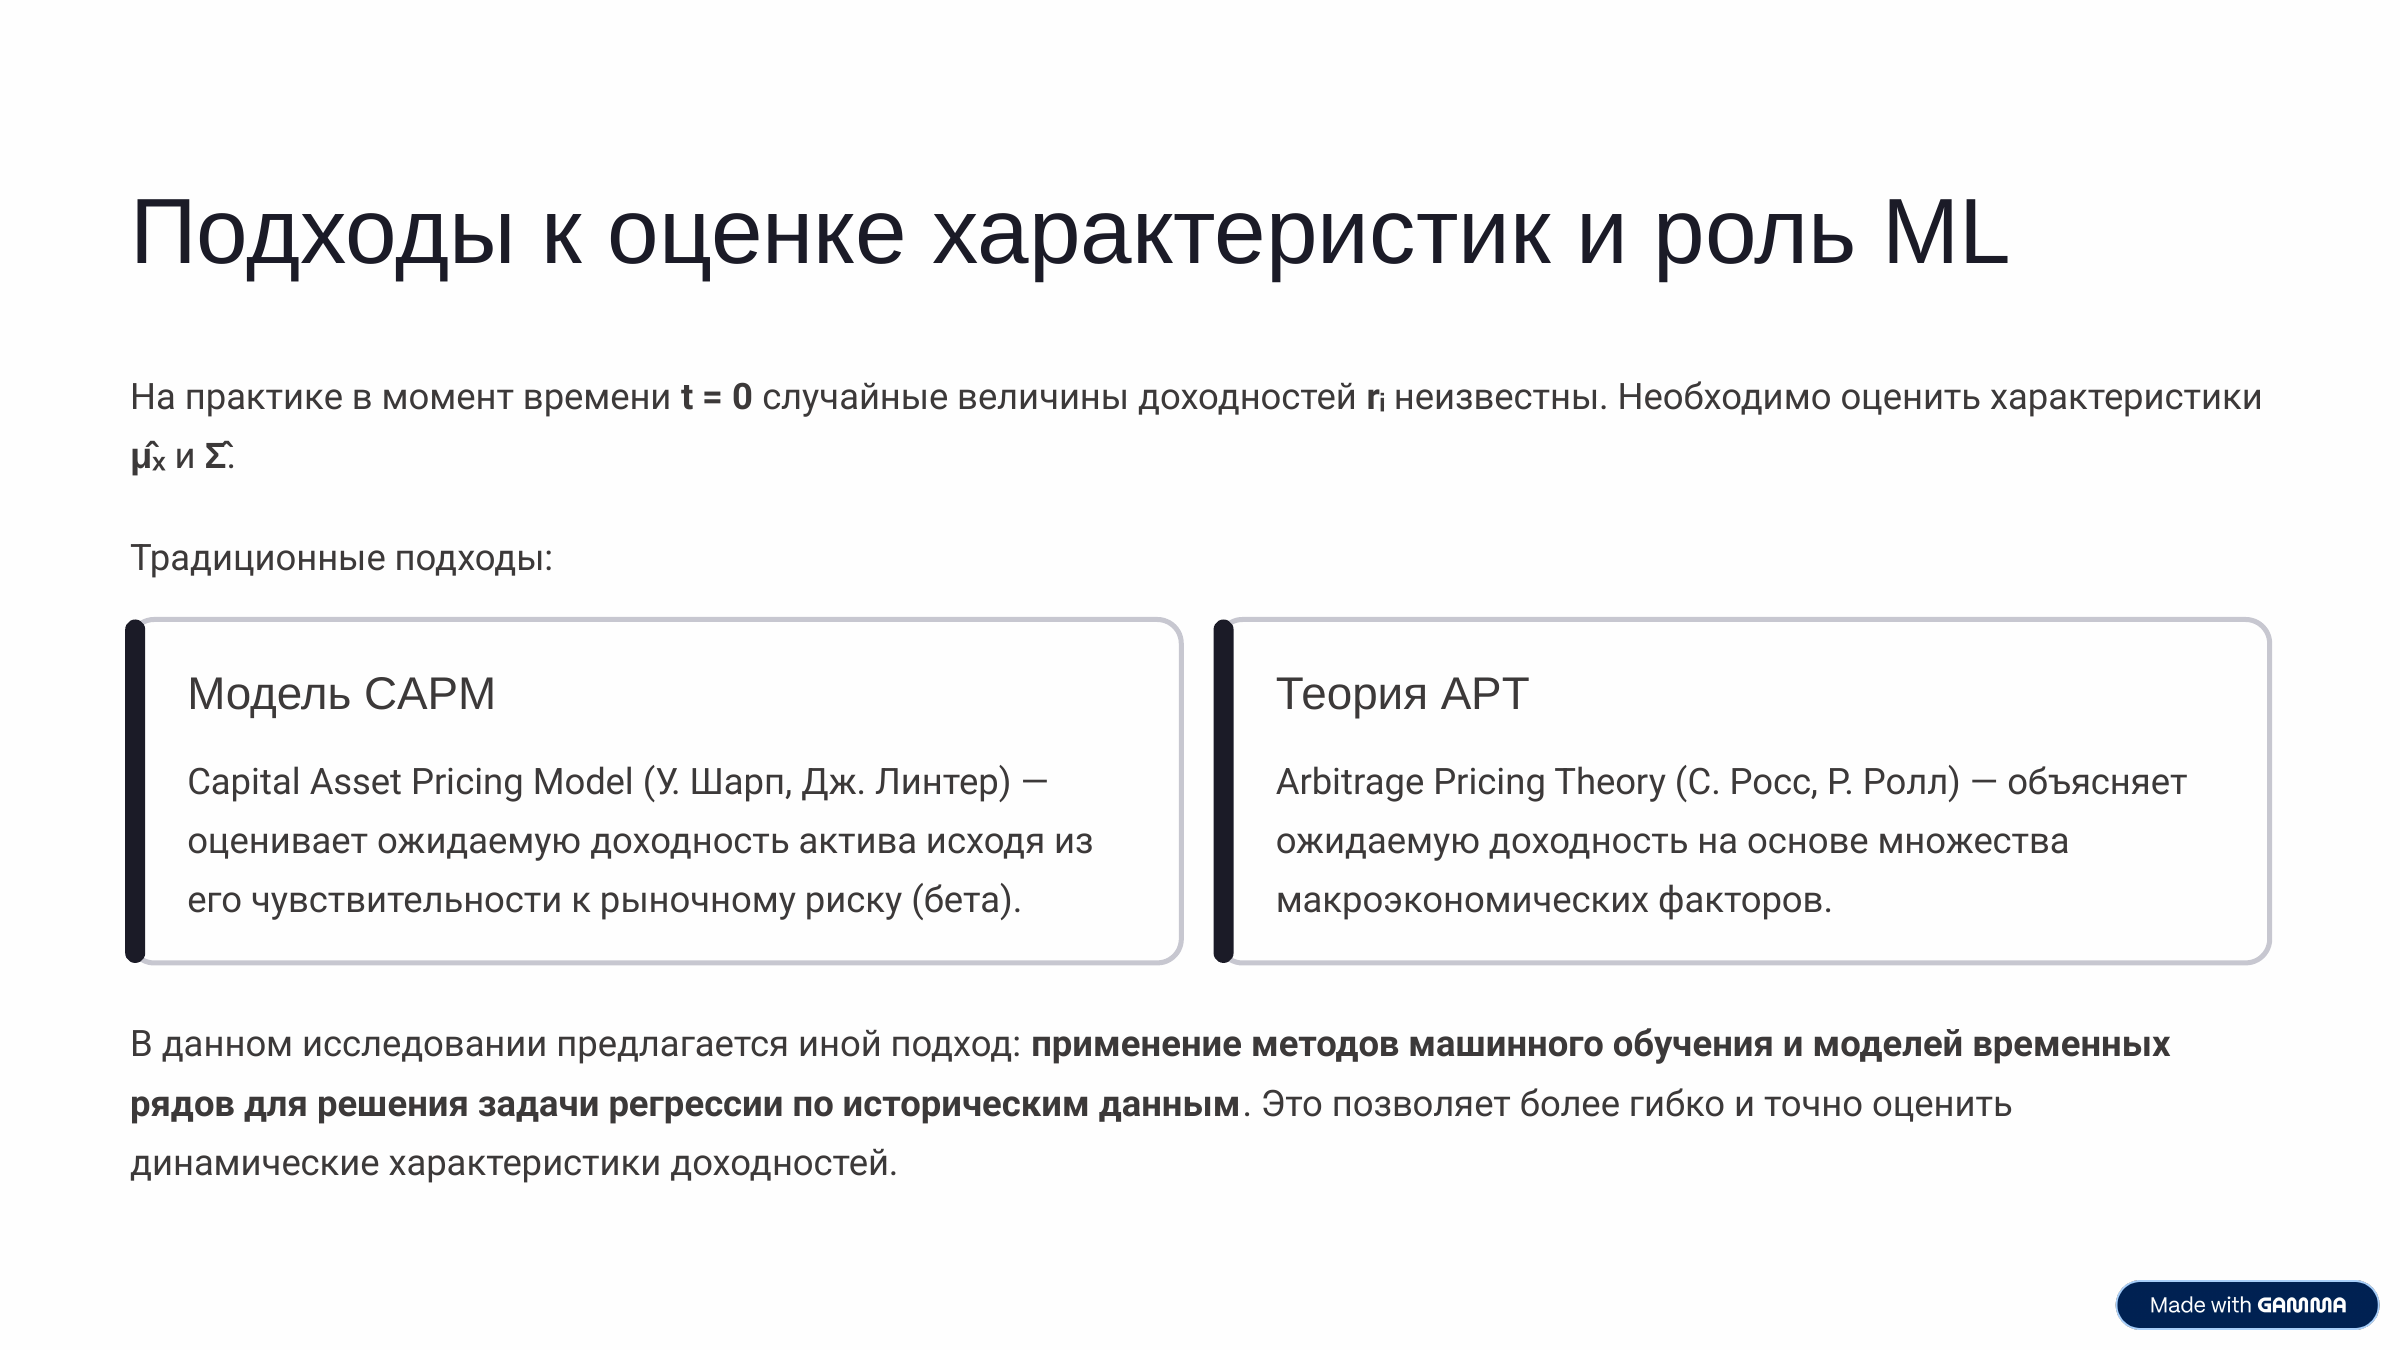

Подходы к оценке характеристик и роль ML
На практике в момент времени t = 0 случайные величины доходностей rᵢ неизвестны. Необходимо оценить характеристики μ̂ₓ и Σ̂.
Традиционные подходы:

Модель CAPM
Теория APT
Capital Asset Pricing Model (У. Шарп, Дж. Линтер) — оценивает ожидаемую доходность актива исходя из его чувствительности к рыночному риску (бета).
Arbitrage Pricing Theory (С. Росс, Р. Ролл) — объясняет ожидаемую доходность на основе множества макроэкономических факторов.
В данном исследовании предлагается иной подход: применение методов машинного обучения и моделей временных рядов для решения задачи регрессии по историческим данным. Это позволяет более гибко и точно оценить динамические характеристики доходностей.